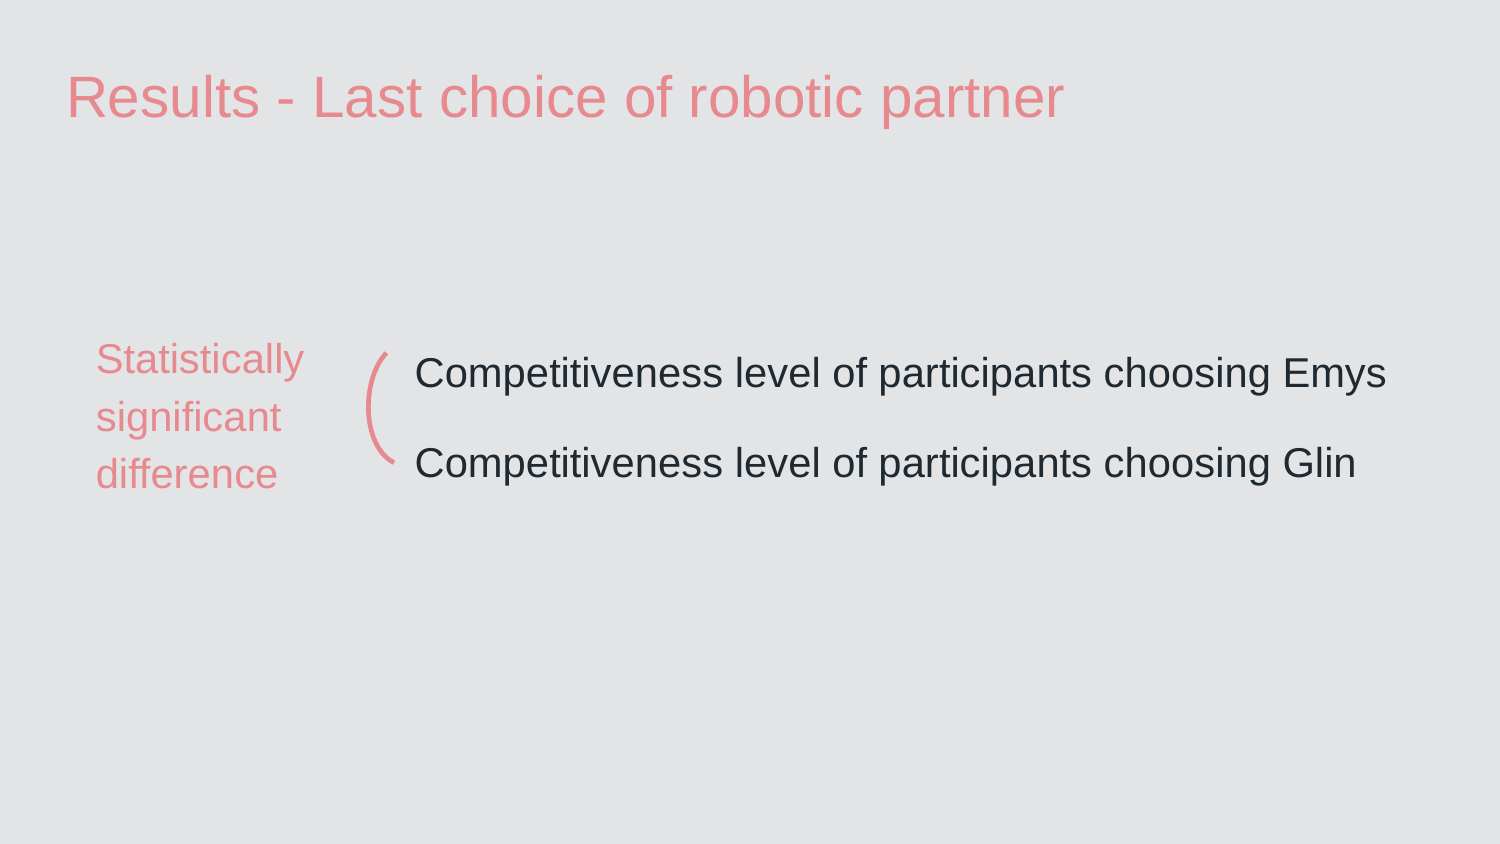

# Results - Last choice of robotic partner
Statistically significant difference
Competitiveness level of participants choosing Emys
Competitiveness level of participants choosing Glin